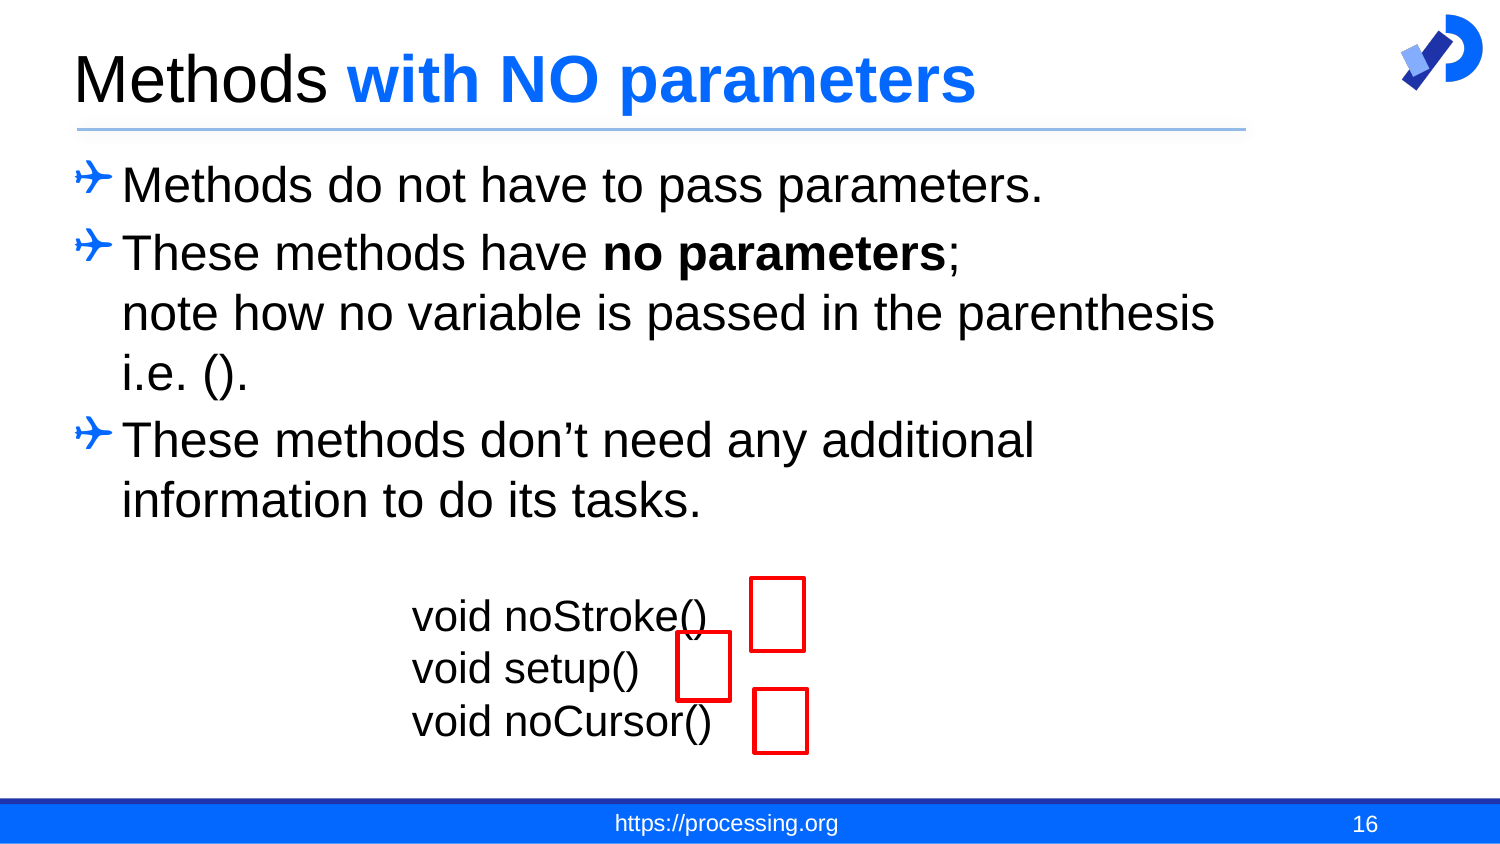

# Methods with NO parameters
Methods do not have to pass parameters.
These methods have no parameters;
note how no variable is passed in the parenthesis i.e. ().
These methods don’t need any additional information to do its tasks.

void noStroke()
void setup()
void noCursor()

16
https://processing.org